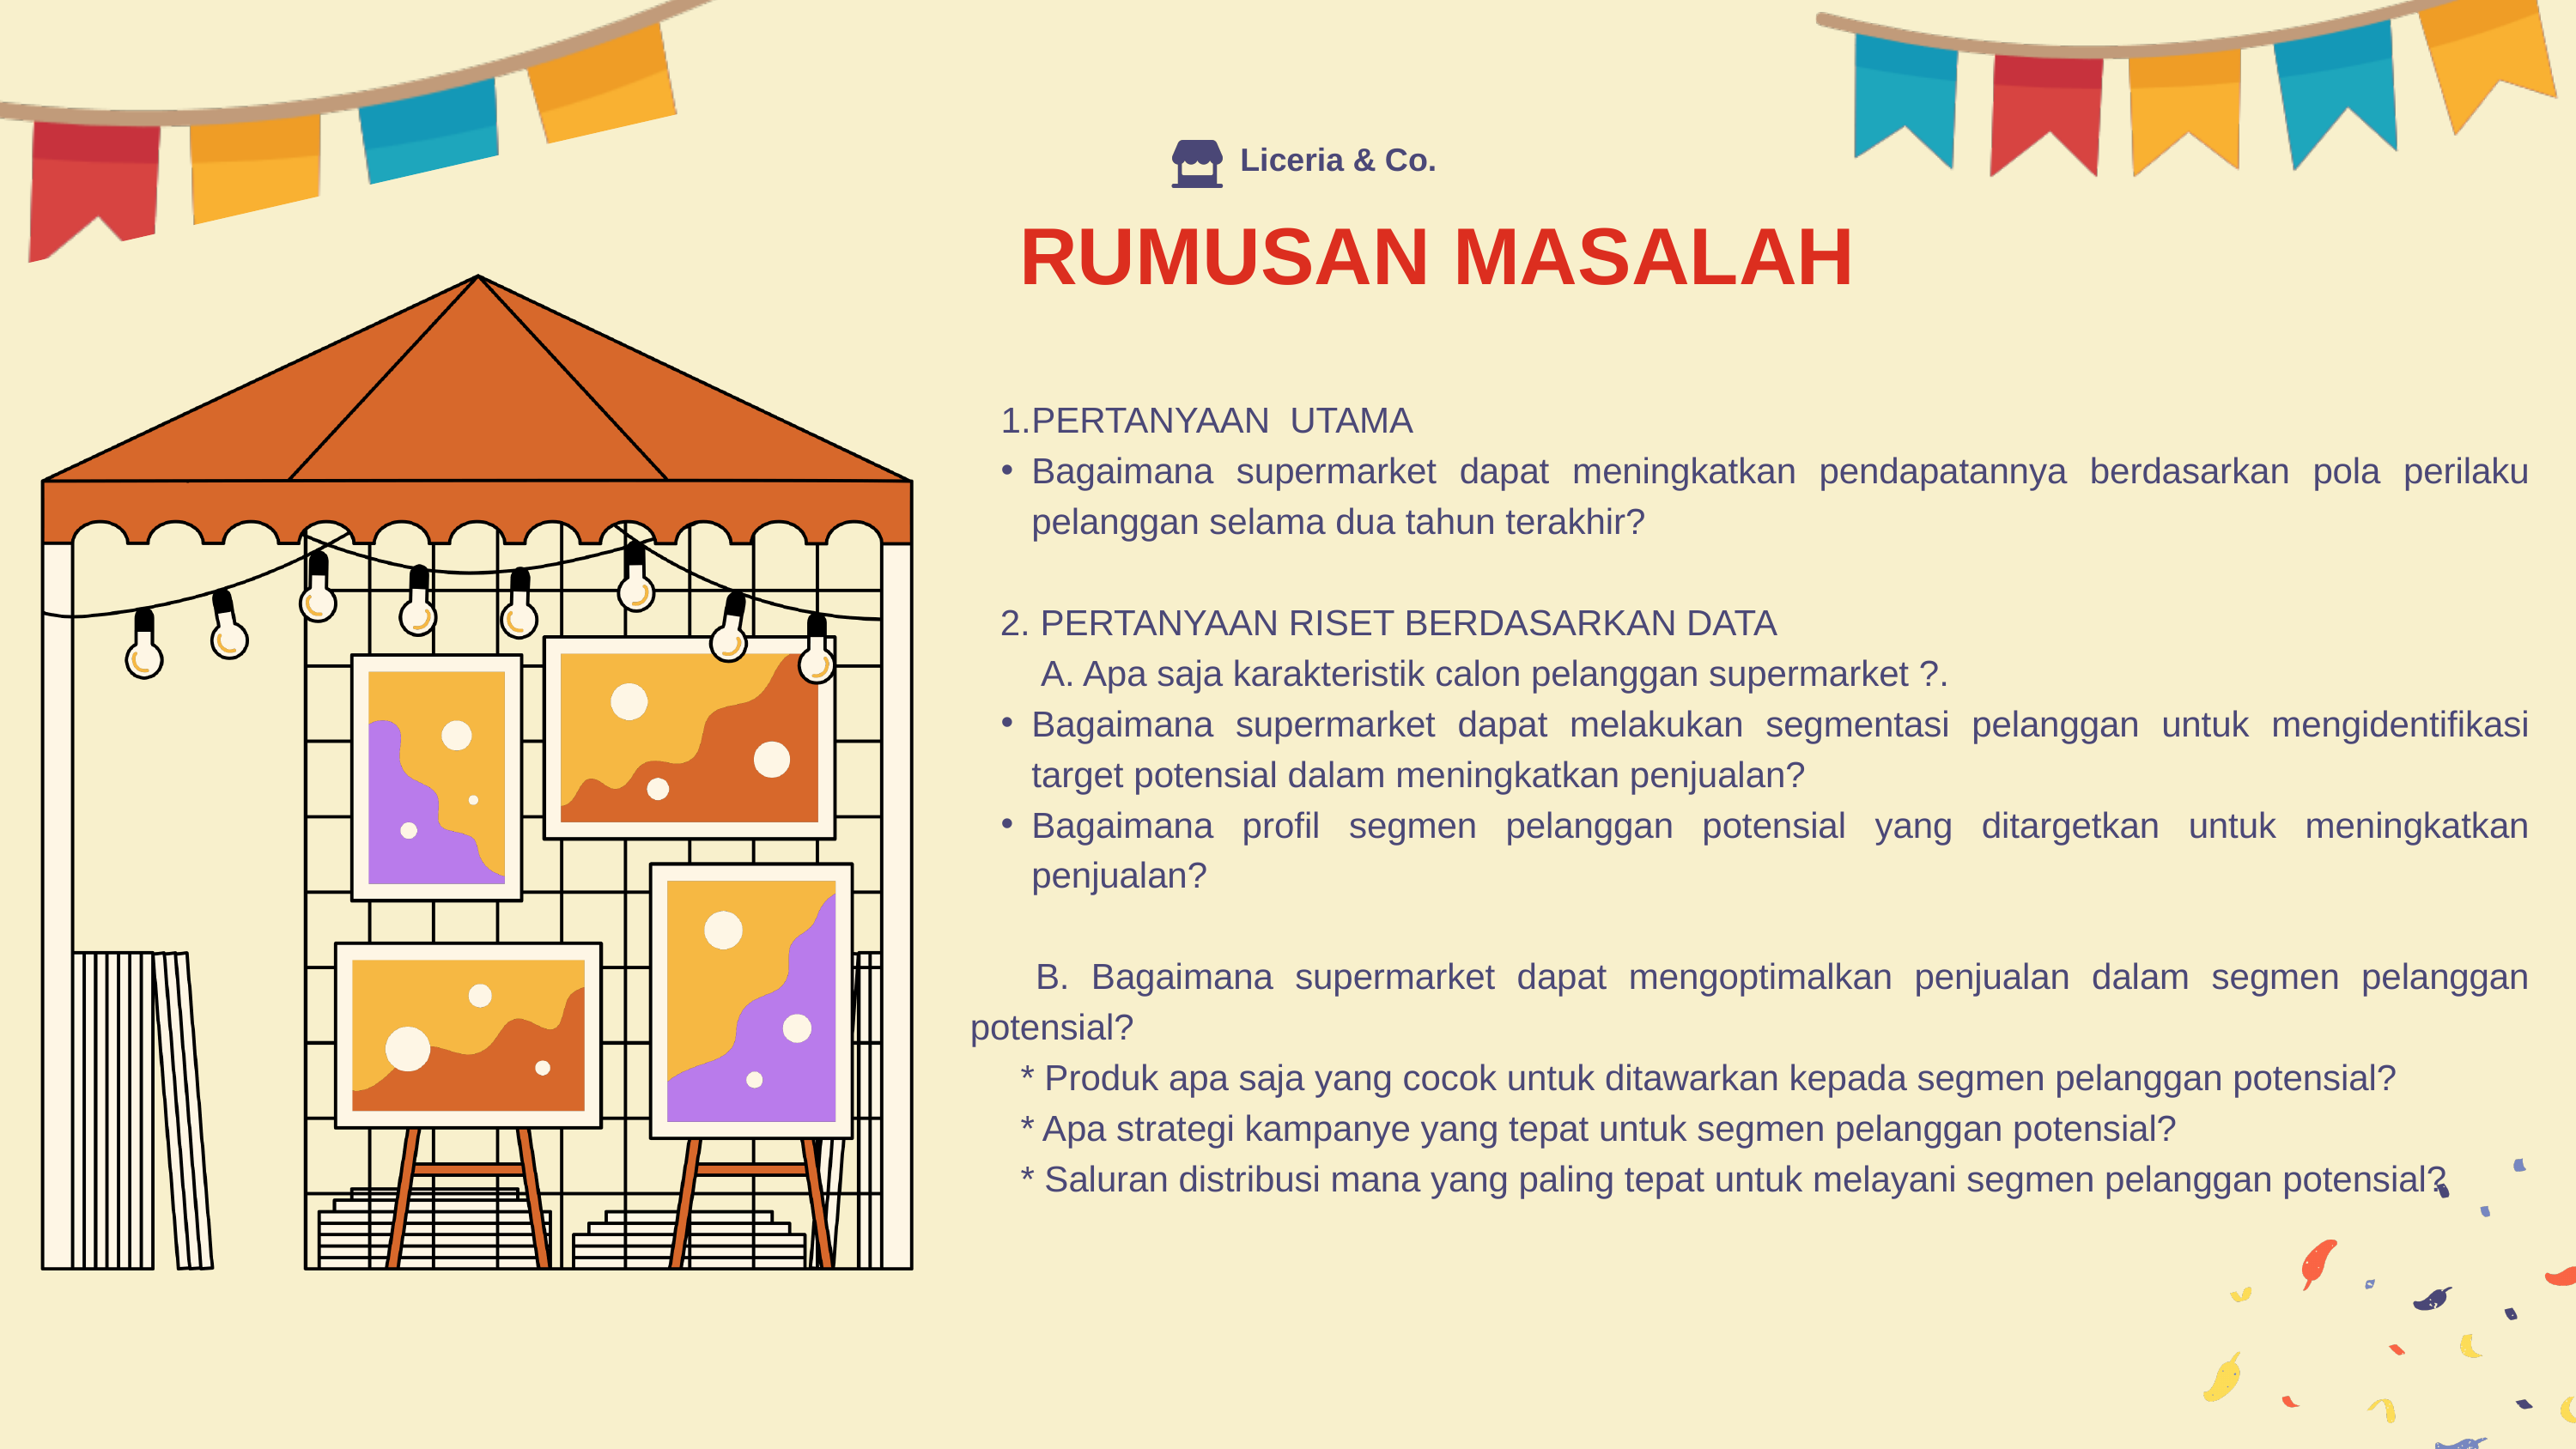

Liceria & Co.

RUMUSAN MASALAH

PERTANYAAN  UTAMA
Bagaimana supermarket dapat meningkatkan pendapatannya berdasarkan pola perilaku pelanggan selama dua tahun terakhir?

   2. PERTANYAAN RISET BERDASARKAN DATA
       A. Apa saja karakteristik calon pelanggan supermarket ?.
Bagaimana supermarket dapat melakukan segmentasi pelanggan untuk mengidentifikasi target potensial dalam meningkatkan penjualan?
Bagaimana profil segmen pelanggan potensial yang ditargetkan untuk meningkatkan penjualan?

   B. Bagaimana supermarket dapat mengoptimalkan penjualan dalam segmen pelanggan potensial?
     * Produk apa saja yang cocok untuk ditawarkan kepada segmen pelanggan potensial?
     * Apa strategi kampanye yang tepat untuk segmen pelanggan potensial?
     * Saluran distribusi mana yang paling tepat untuk melayani segmen pelanggan potensial?